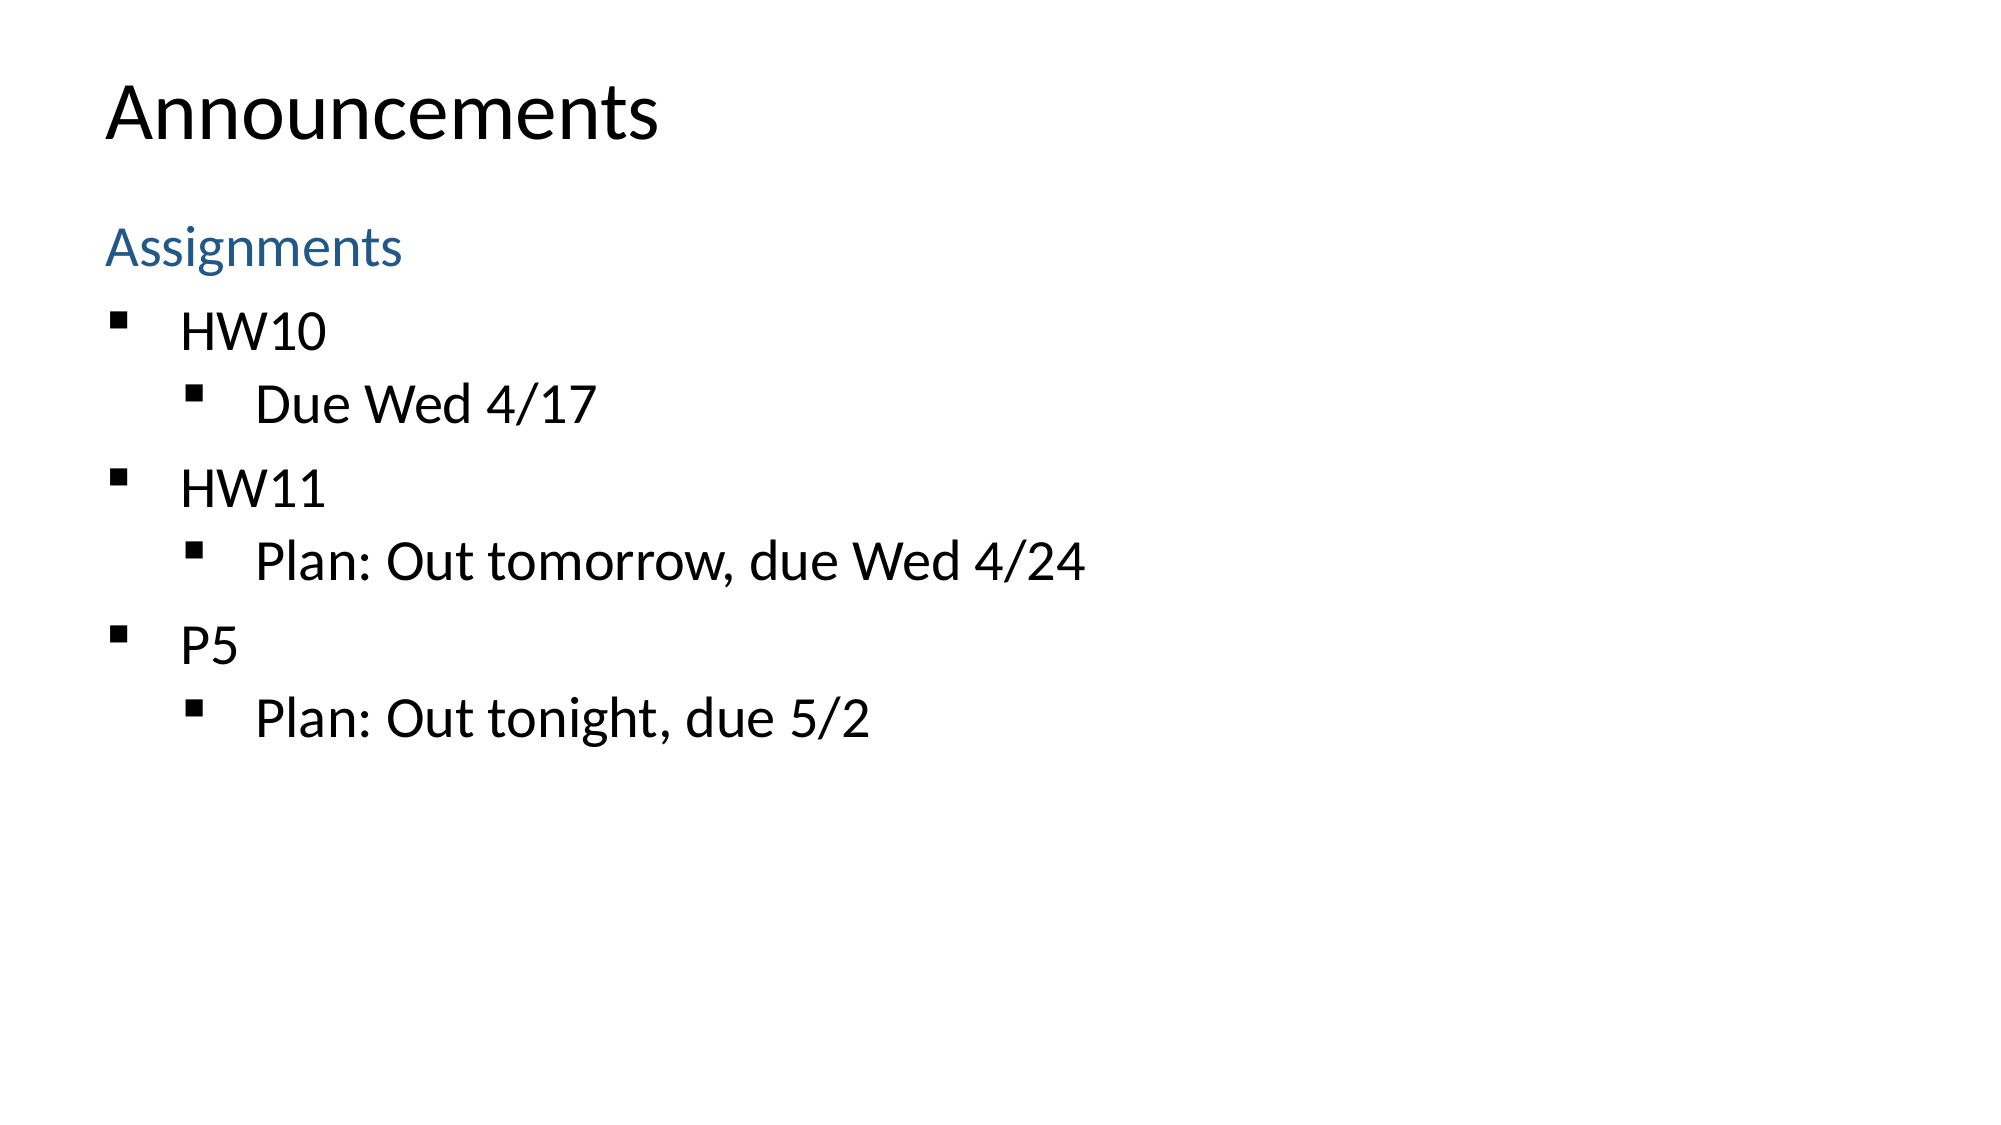

# Announcements
Assignments
HW10
Due Wed 4/17
HW11
Plan: Out tomorrow, due Wed 4/24
P5
Plan: Out tonight, due 5/2